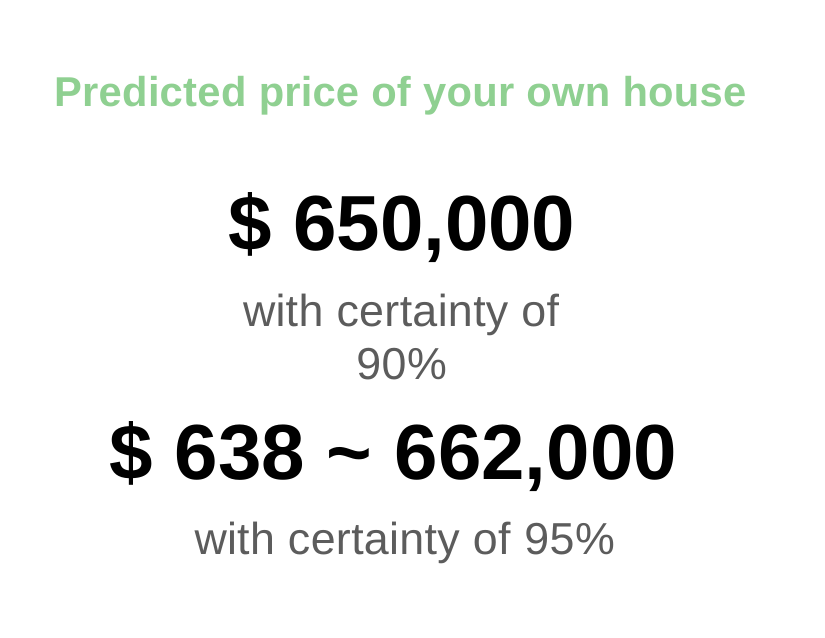

Predicted price of your own house
# $ 650,000
with certainty of 90%
$ 638 ~ 662,000
with certainty of 95%